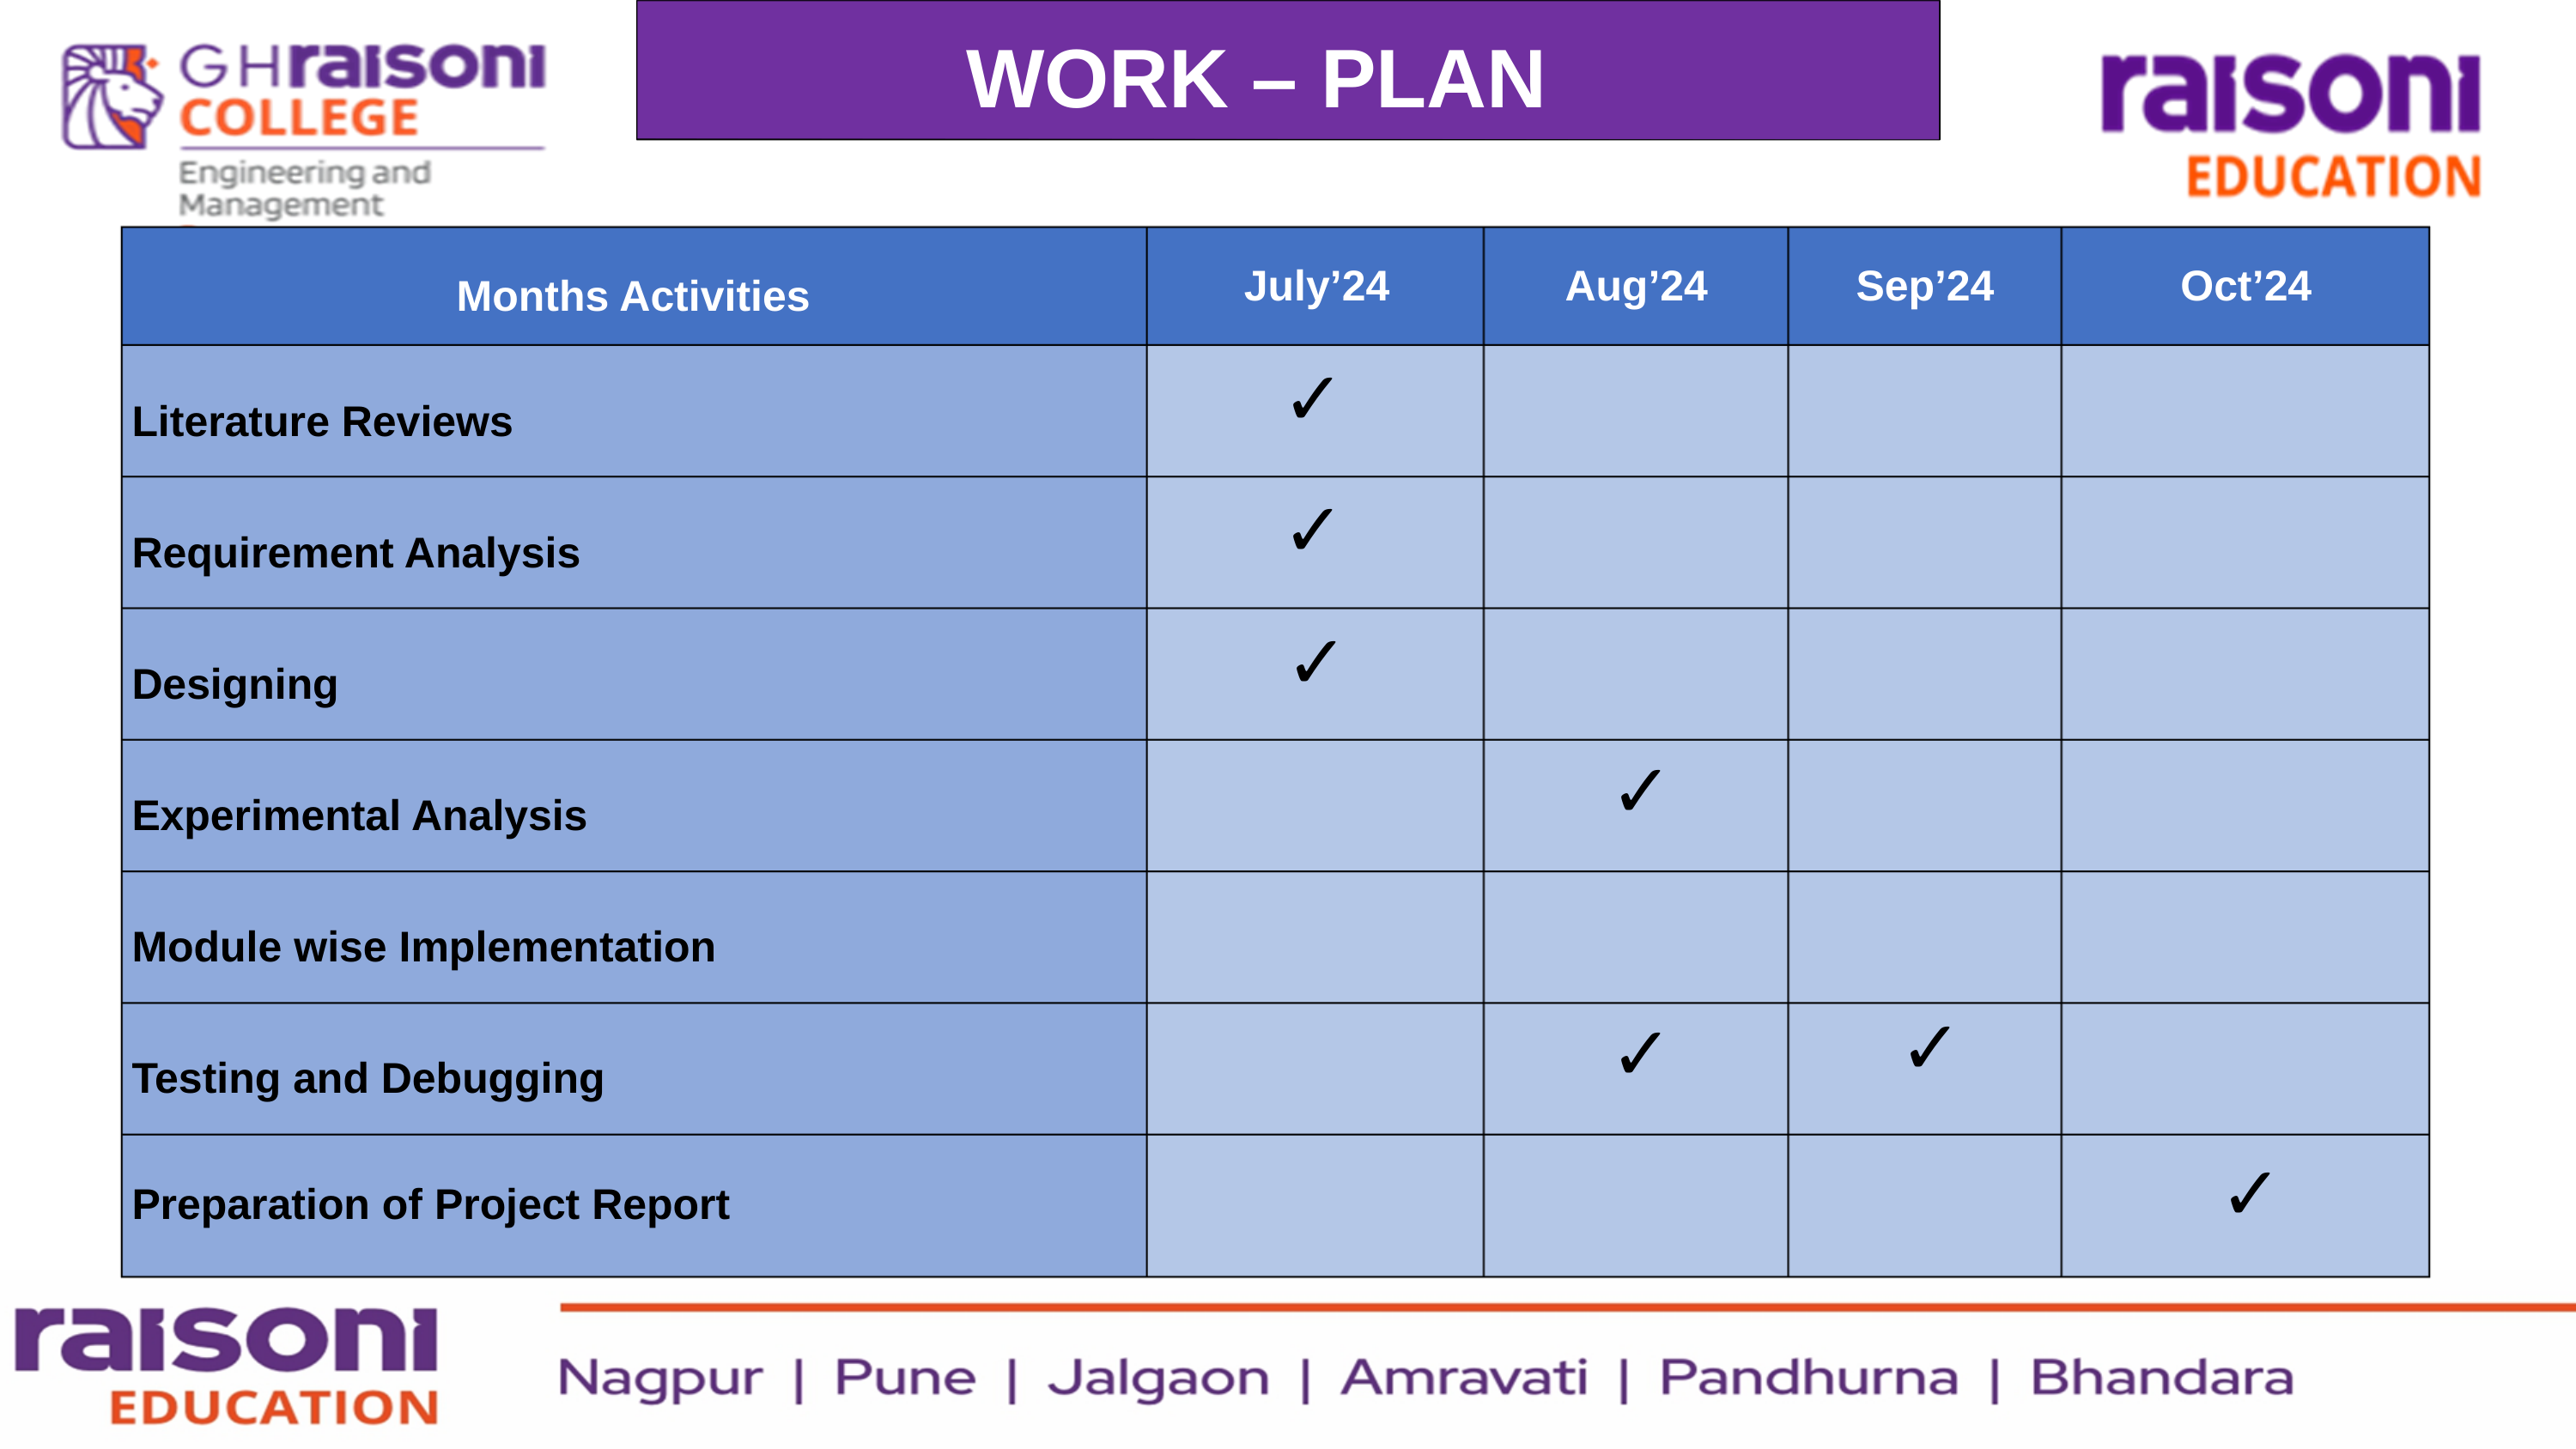

WORK – PLAN
 Months Activities

July’24
✓ ✓ ✓
Aug’24
Sep’24
Oct’24
Literature Reviews
Requirement Analysis
Designing
✓ ✓
Experimental Analysis
Module wise Implementation
✓
Testing and Debugging
✓
Preparation of Project Report